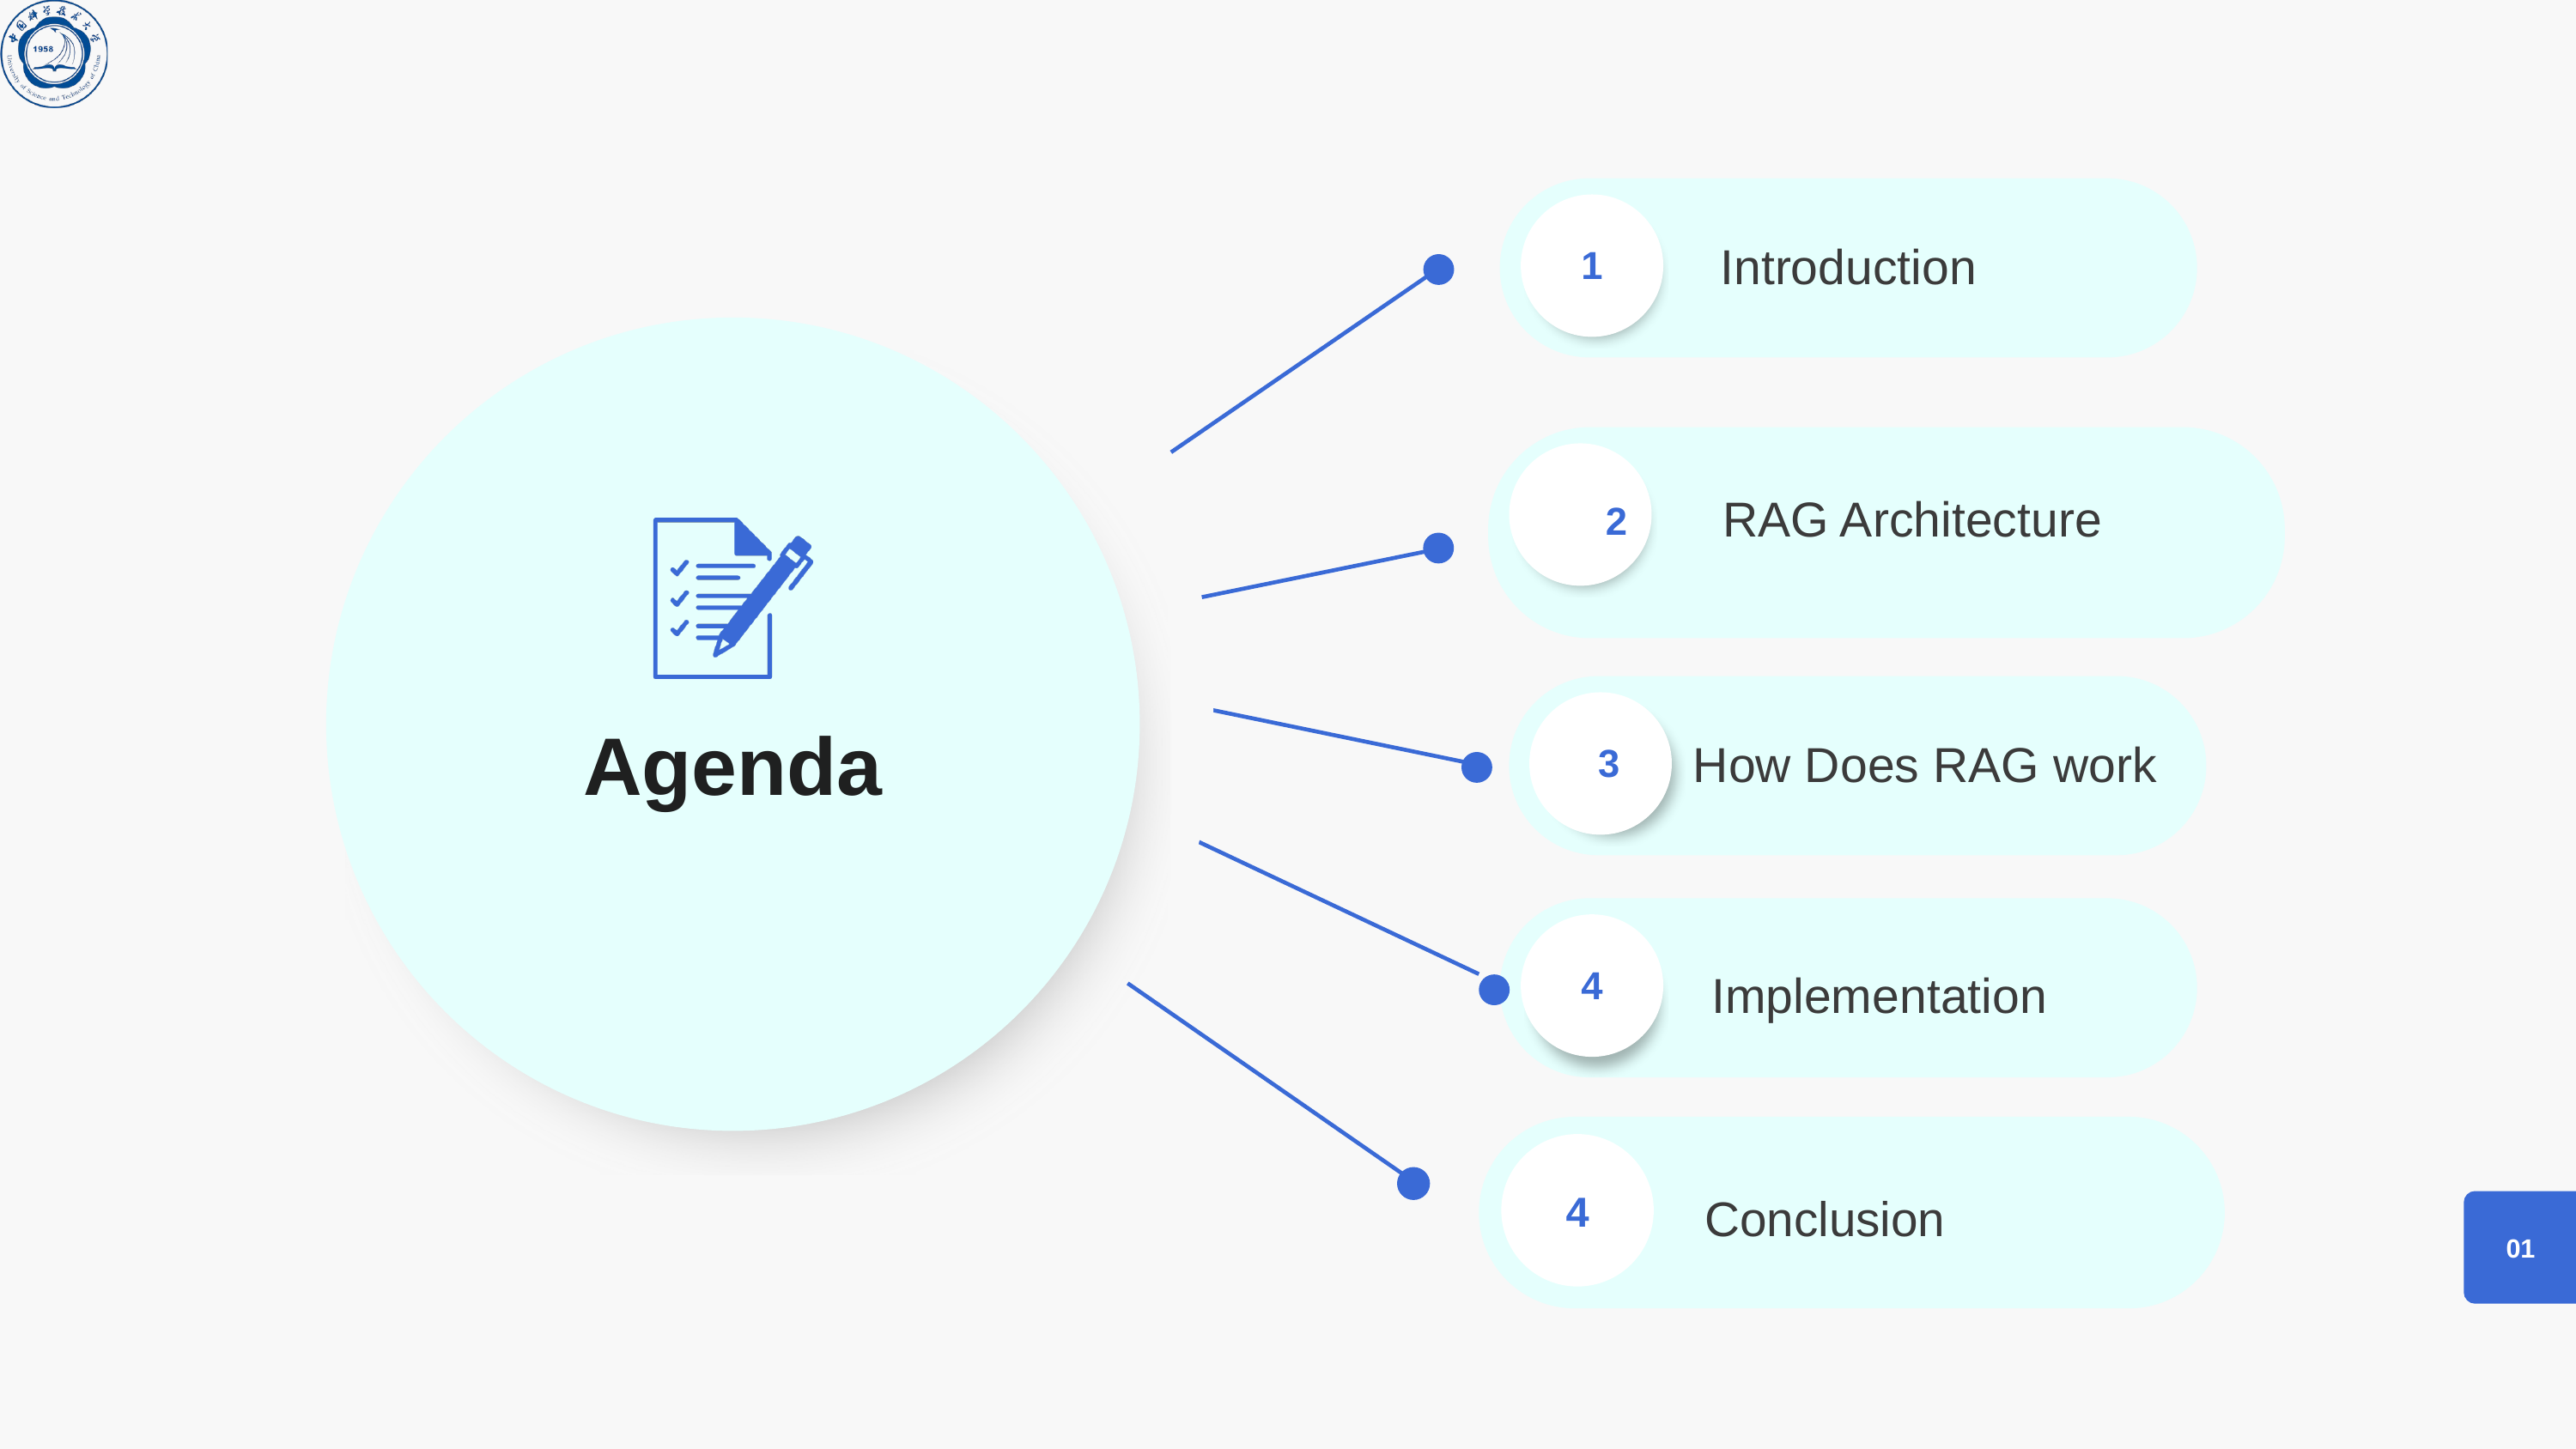

Introduction
1

RAG Architecture
2

Agenda

How Does RAG work
3

4
Implementation

4
Conclusion

01